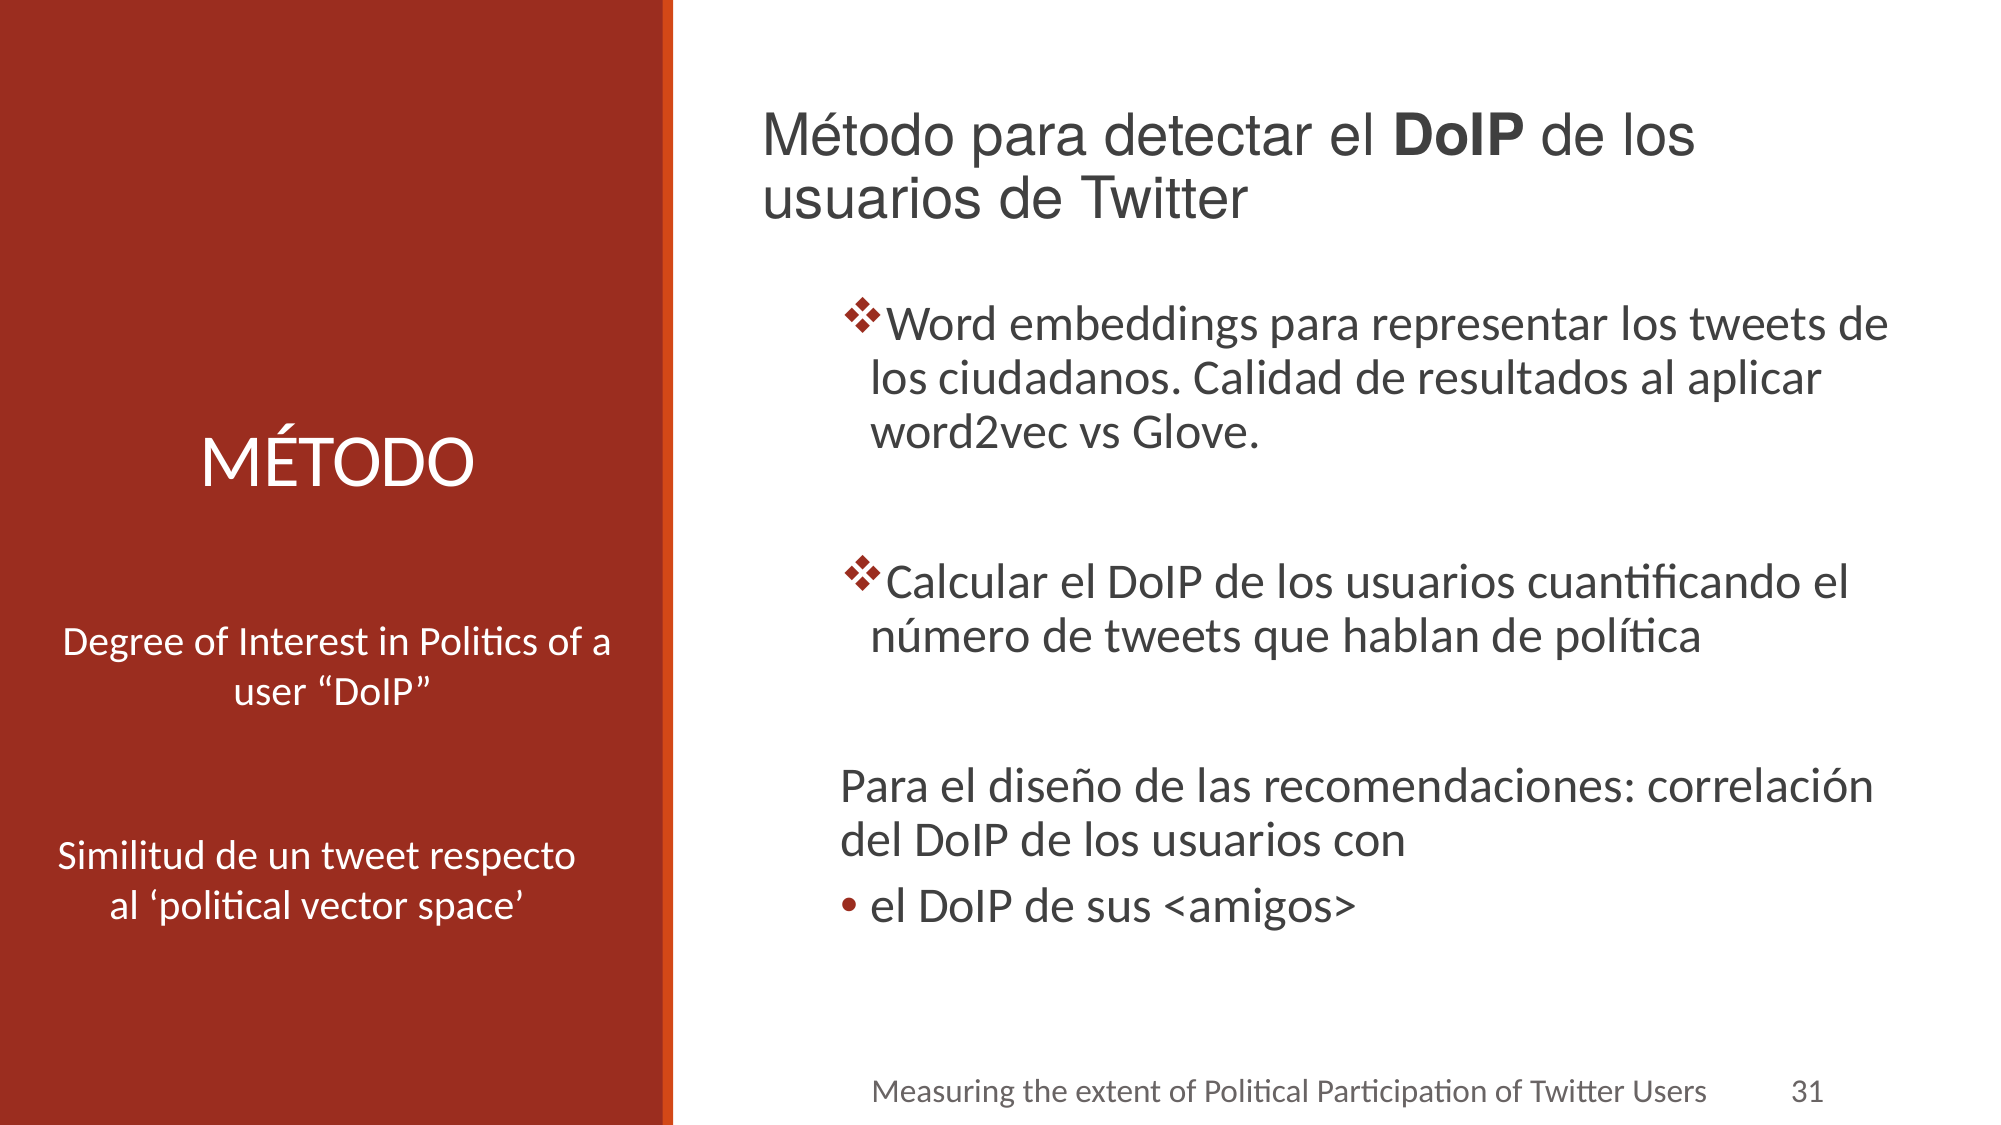

# MÉTODO
Método para detectar el DoIP de los usuarios de Twitter

Word embeddings para representar los tweets de los ciudadanos. Calidad de resultados al aplicar word2vec vs Glove.

Calcular el DoIP de los usuarios cuantificando el número de tweets que hablan de política

Para el diseño de las recomendaciones: correlación del DoIP de los usuarios con
el DoIP de sus <amigos>
Degree of Interest in Politics of a user “DoIP”
Similitud de un tweet respecto al ‘political vector space’
Measuring the extent of Political Participation of Twitter Users           31